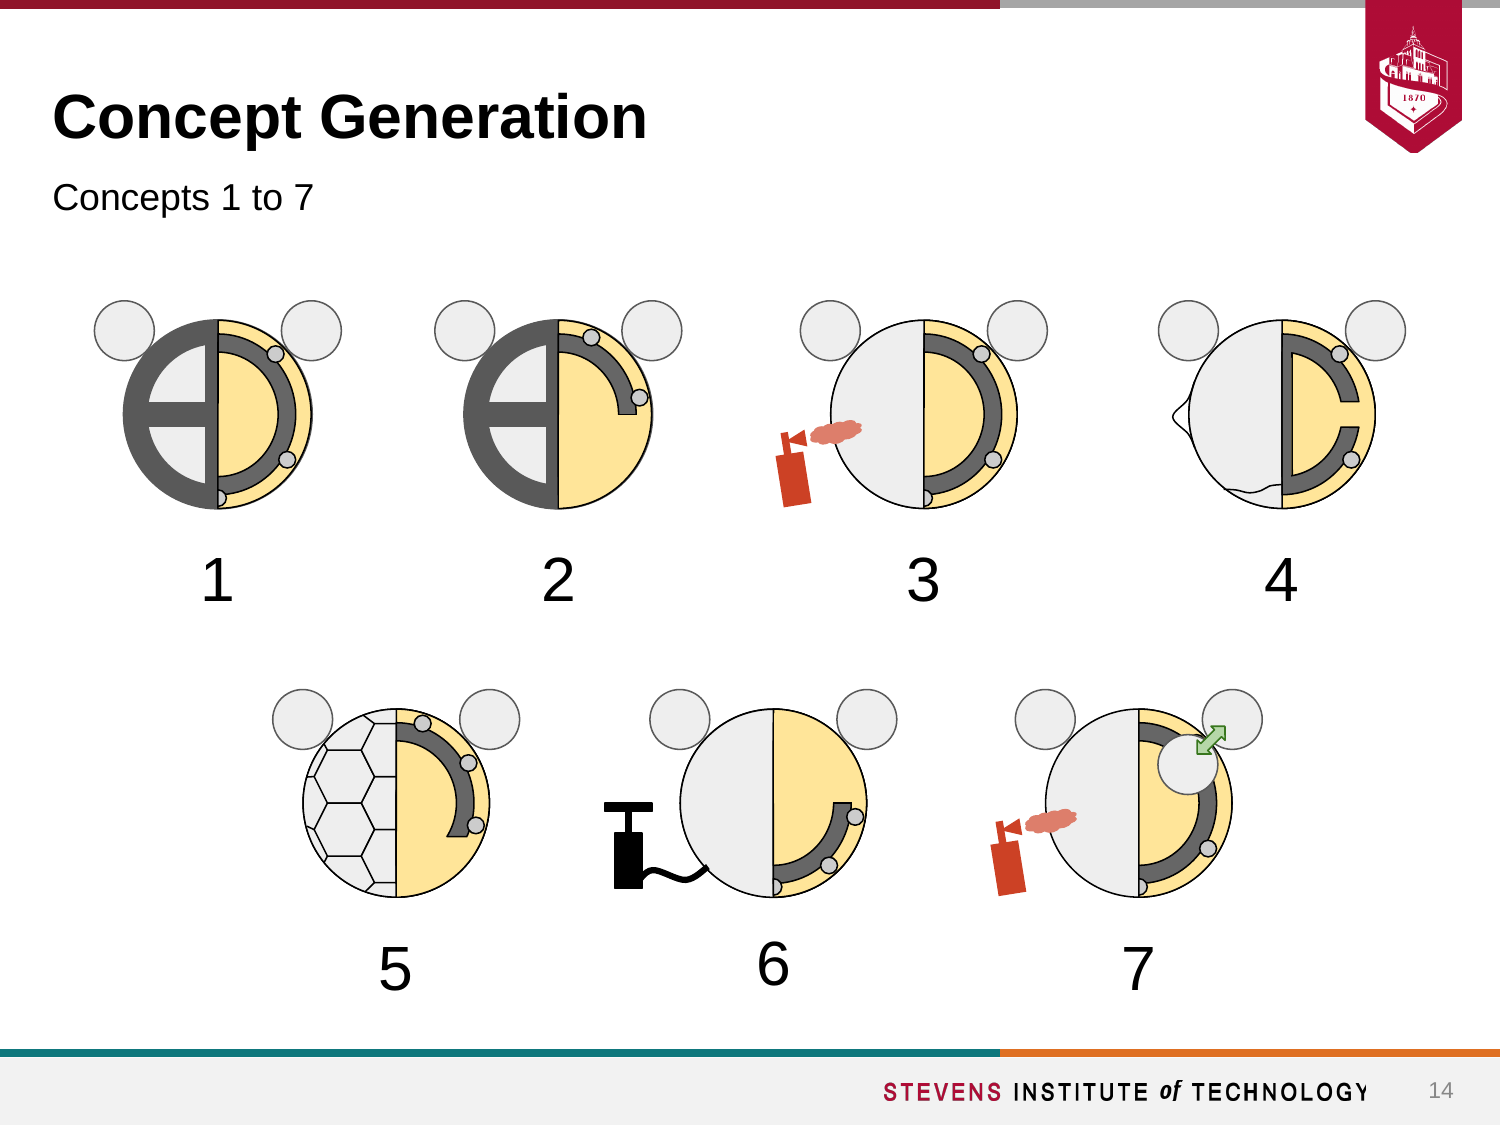

# Concept Generation
Concepts 1 to 7

Reference spherical wheel

Reference spherical wheel

Reference spherical wheel

1
2
3
4

Reference spherical wheel

Reference spherical wheel

6
5
7
14